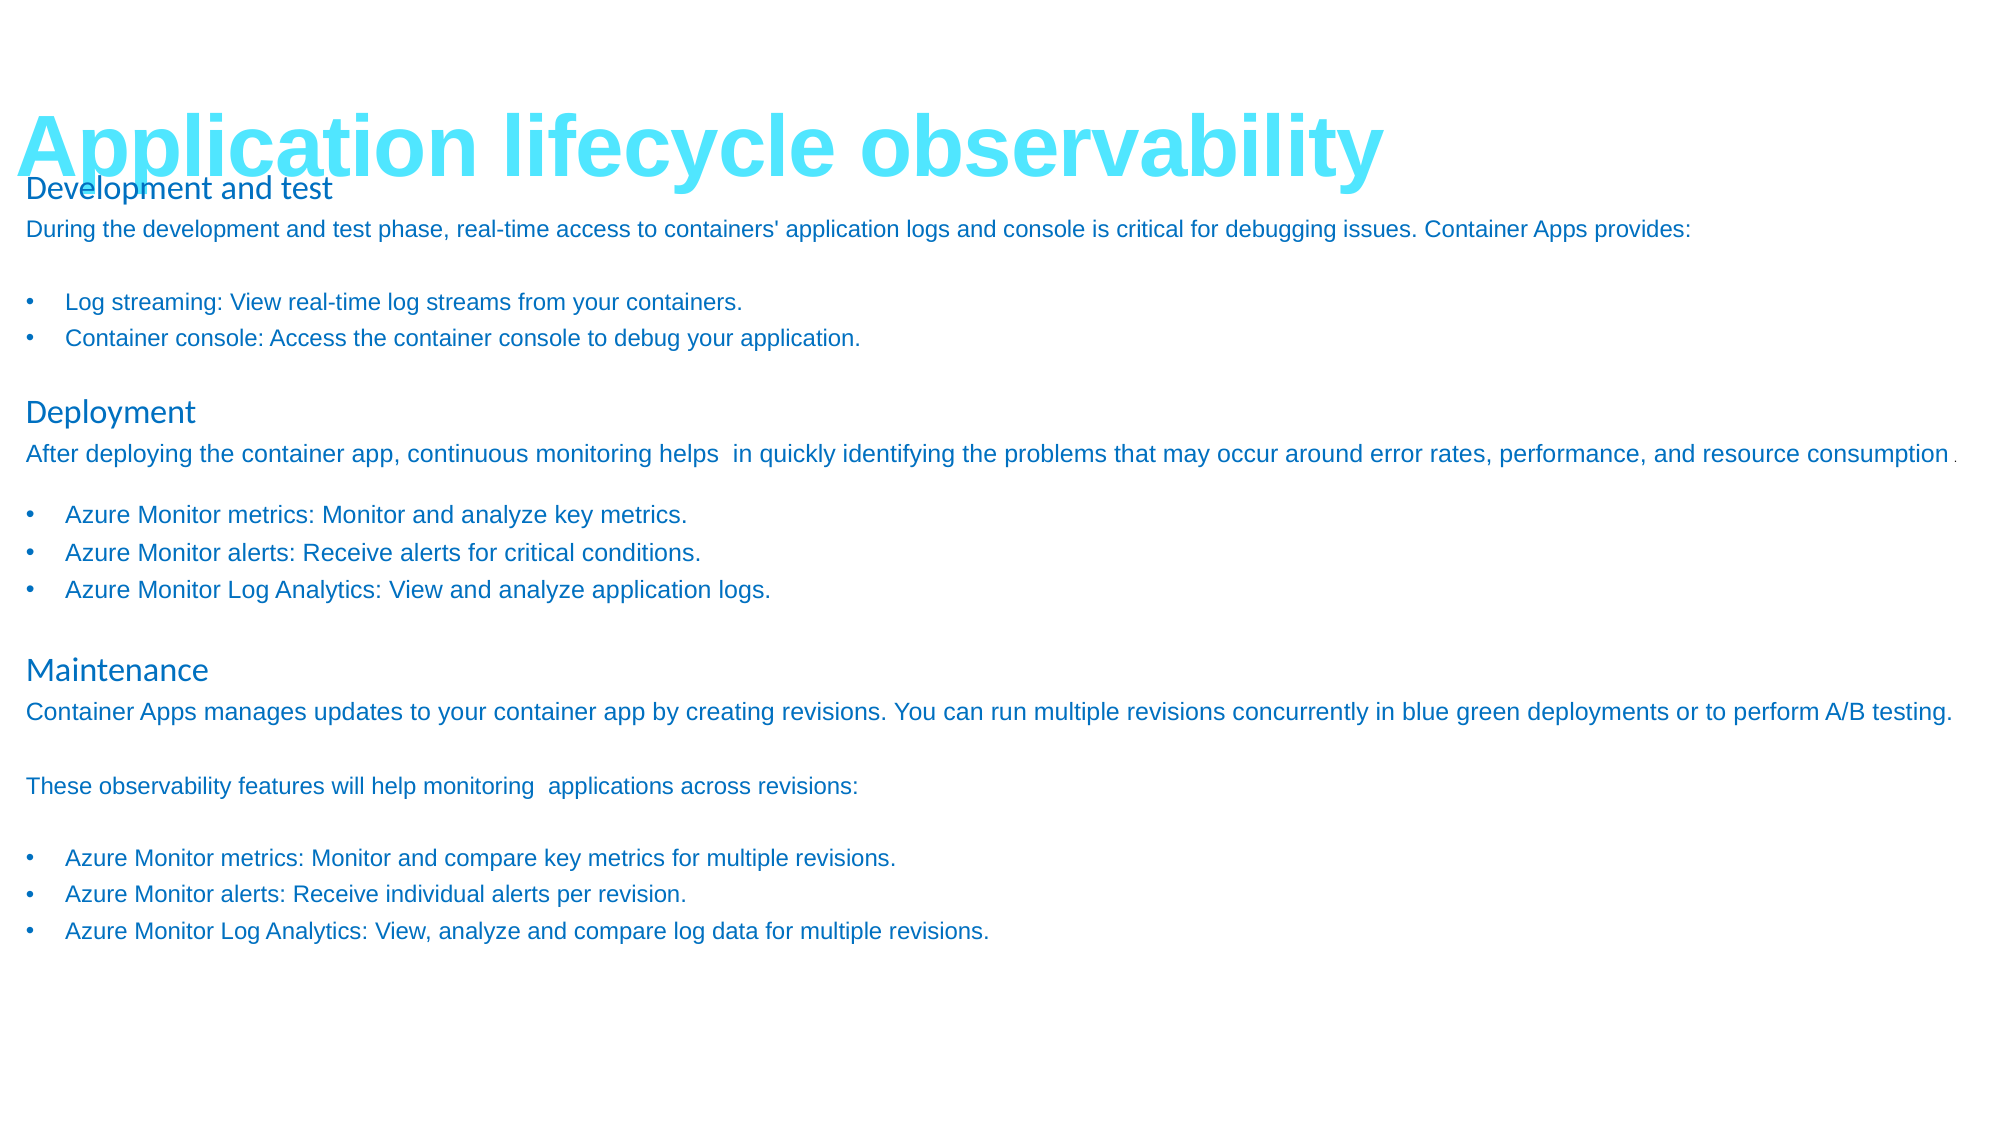

# Application lifecycle observability

Development and test
During the development and test phase, real-time access to containers' application logs and console is critical for debugging issues. Container Apps provides:

Log streaming: View real-time log streams from your containers.
Container console: Access the container console to debug your application.
Deployment
After deploying the container app, continuous monitoring helps  in quickly identifying the problems that may occur around error rates, performance, and resource consumption.

Azure Monitor metrics: Monitor and analyze key metrics.
Azure Monitor alerts: Receive alerts for critical conditions.
Azure Monitor Log Analytics: View and analyze application logs.

Maintenance
Container Apps manages updates to your container app by creating revisions. You can run multiple revisions concurrently in blue green deployments or to perform A/B testing.

These observability features will help monitoring  applications across revisions:

Azure Monitor metrics: Monitor and compare key metrics for multiple revisions.
Azure Monitor alerts: Receive individual alerts per revision.
Azure Monitor Log Analytics: View, analyze and compare log data for multiple revisions.